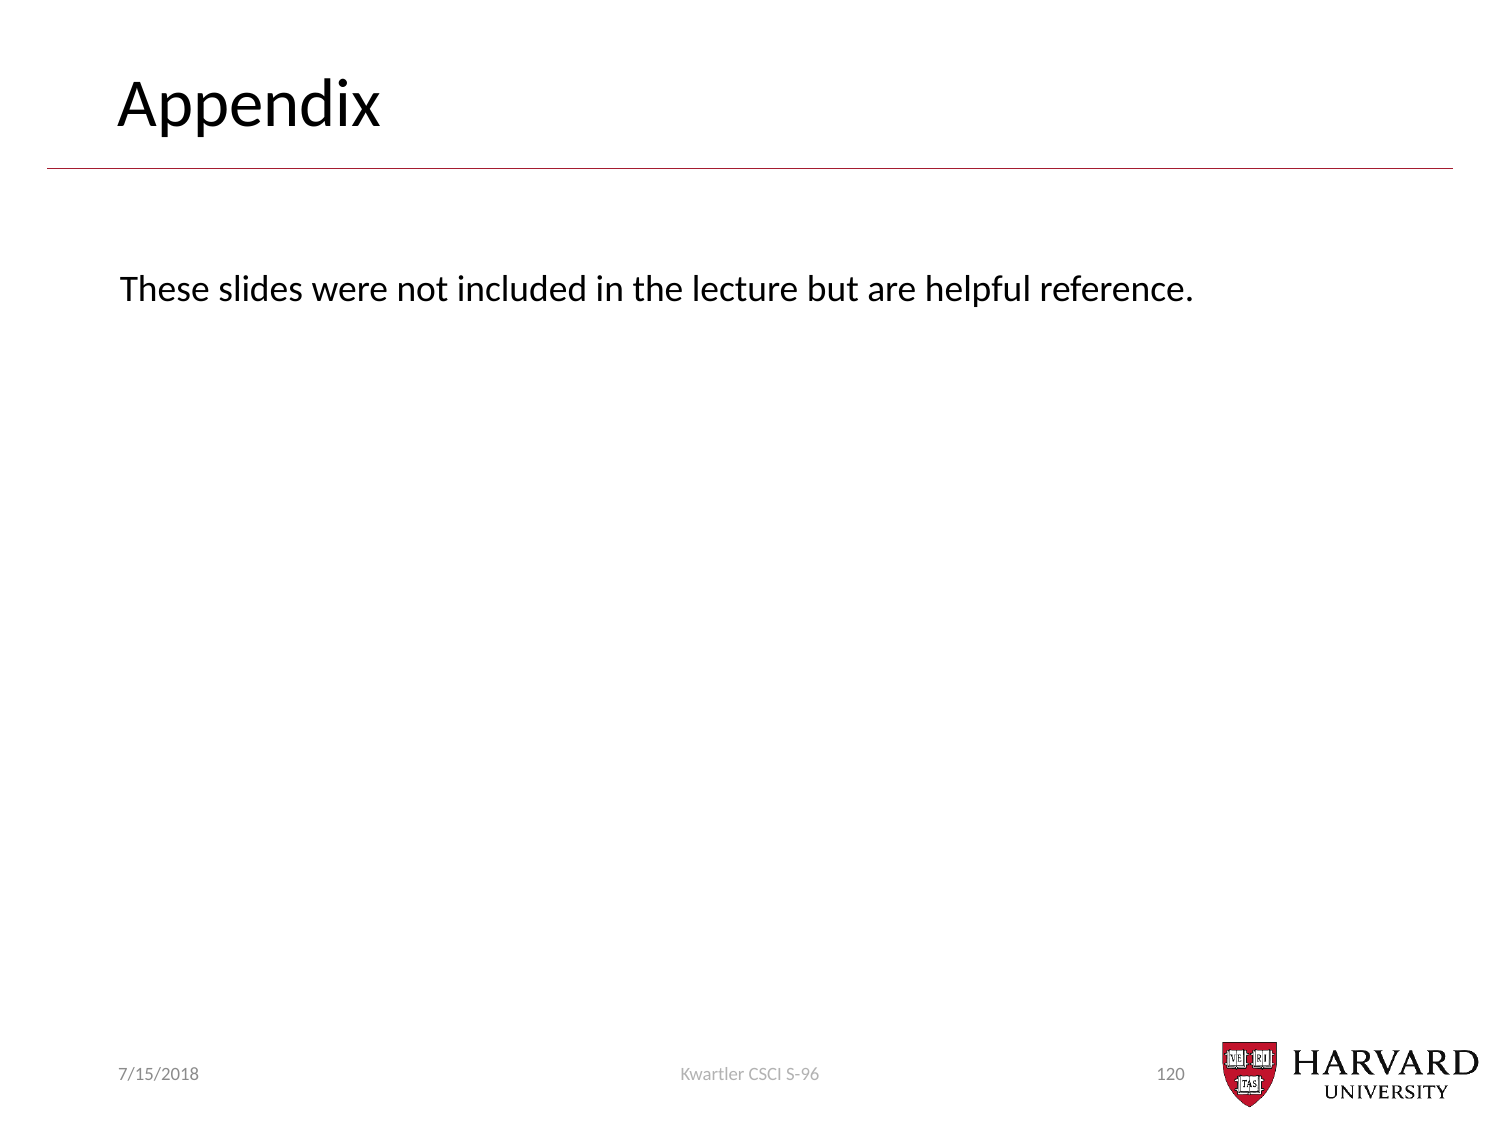

# Appendix
These slides were not included in the lecture but are helpful reference.
7/15/2018
Kwartler CSCI S-96
120